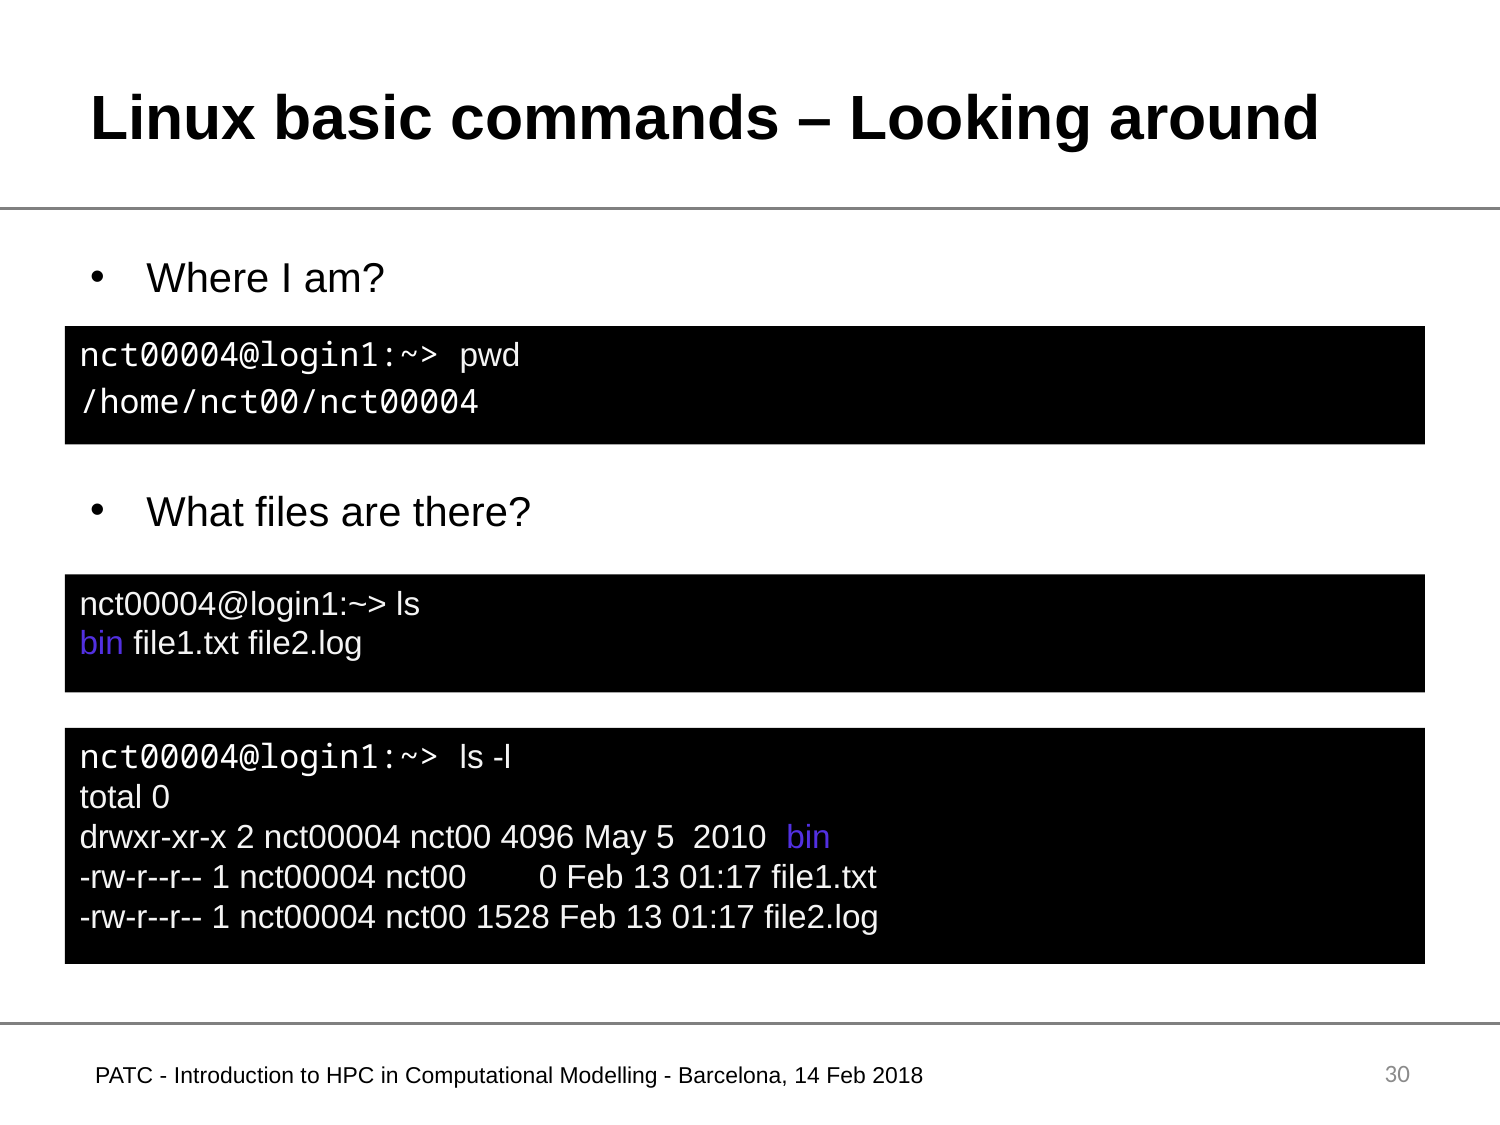

# Linux basic commands – Looking around
Where I am?

What files are there?

nct00004@login1:~> pwd
/home/nct00/nct00004
nct00004@login1:~> ls
bin file1.txt file2.log
nct00004@login1:~> ls -l
total 0
drwxr-xr-x 2 nct00004 nct00 4096 May 5  2010  bin
-rw-r--r-- 1 nct00004 nct00	 0 Feb 13 01:17 file1.txt
-rw-r--r-- 1 nct00004 nct00 1528 Feb 13 01:17 file2.log

30